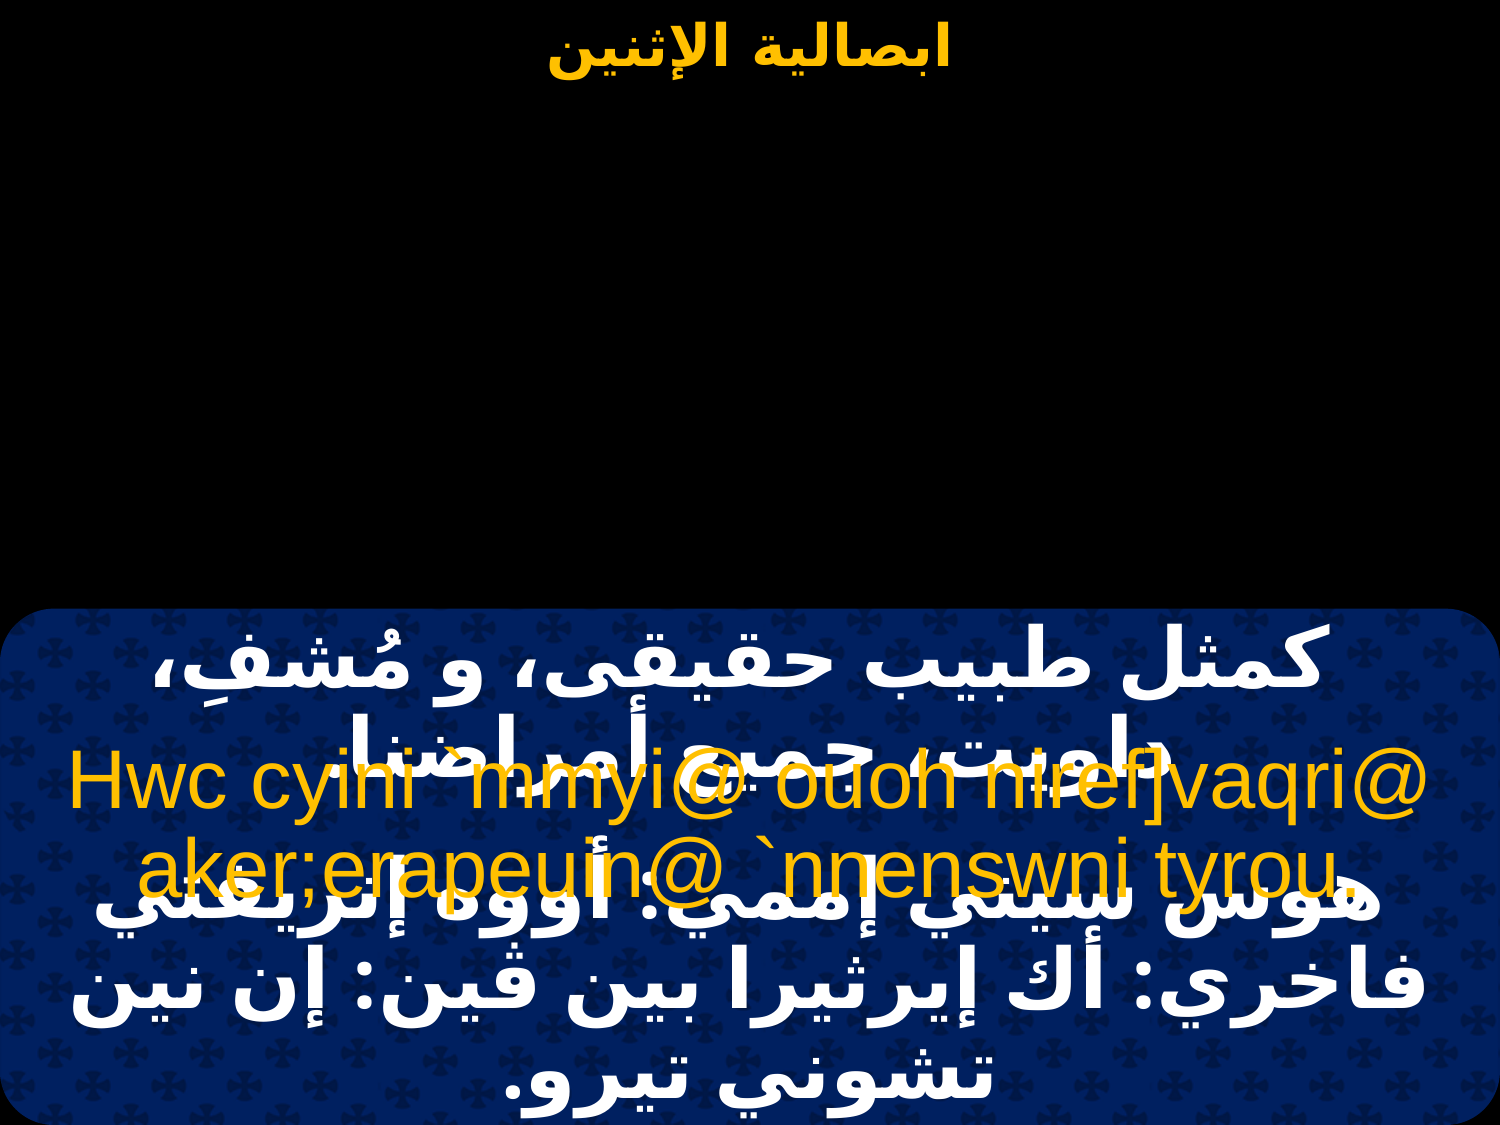

#
 كمثل طبيب حقيقى، و مُشفِ، داويت، جميع أمراضنا.
Hwc cyini `mmyi@ ouoh niref]vaqri@ aker;erapeuin@ `nnenswni tyrou.
 هوس سيني إممي: أووه إنريفتي فاخري: أك إيرثيرا بين ڤين: إن نين تشوني تيرو.